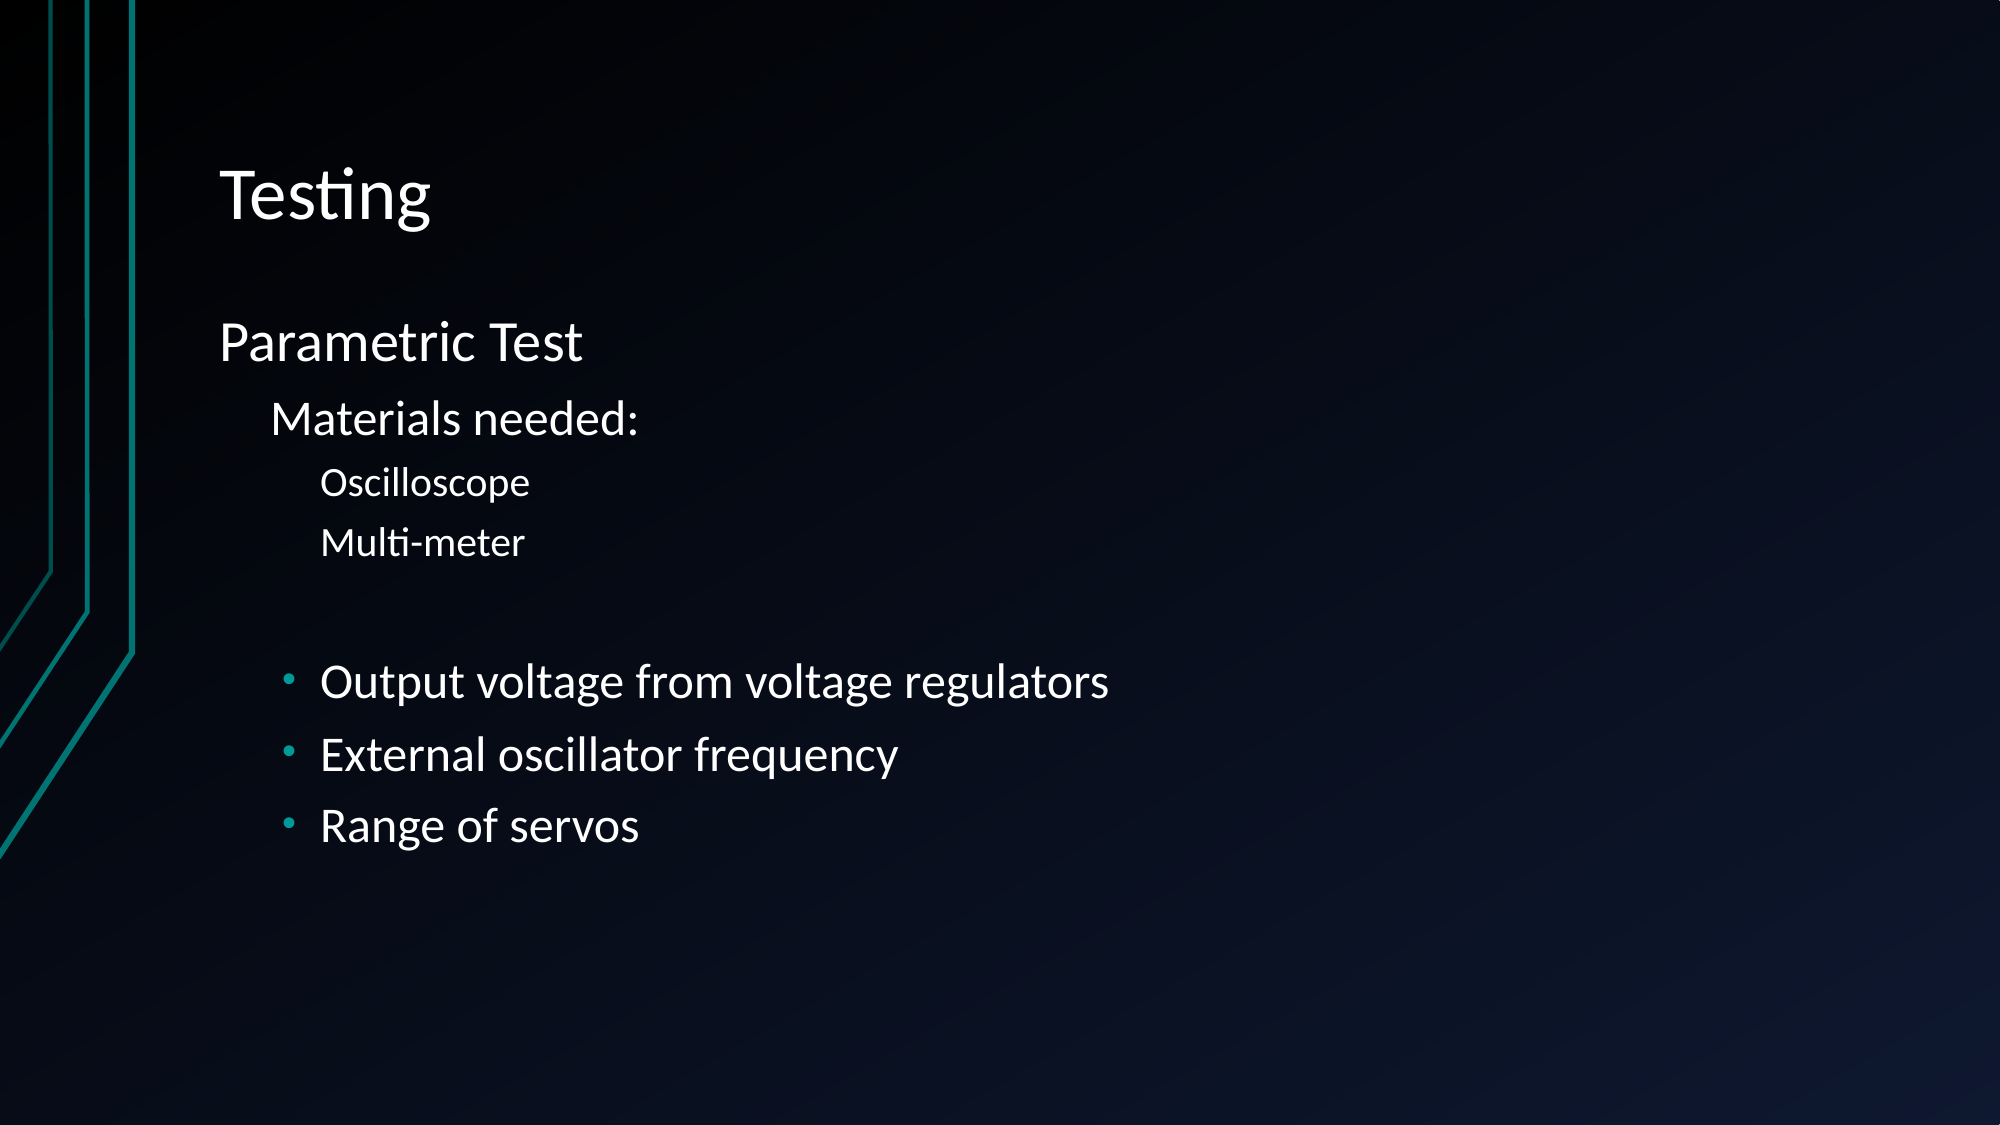

# Testing
Parametric Test
Materials needed:
Oscilloscope
Multi-meter

Output voltage from voltage regulators
External oscillator frequency
Range of servos